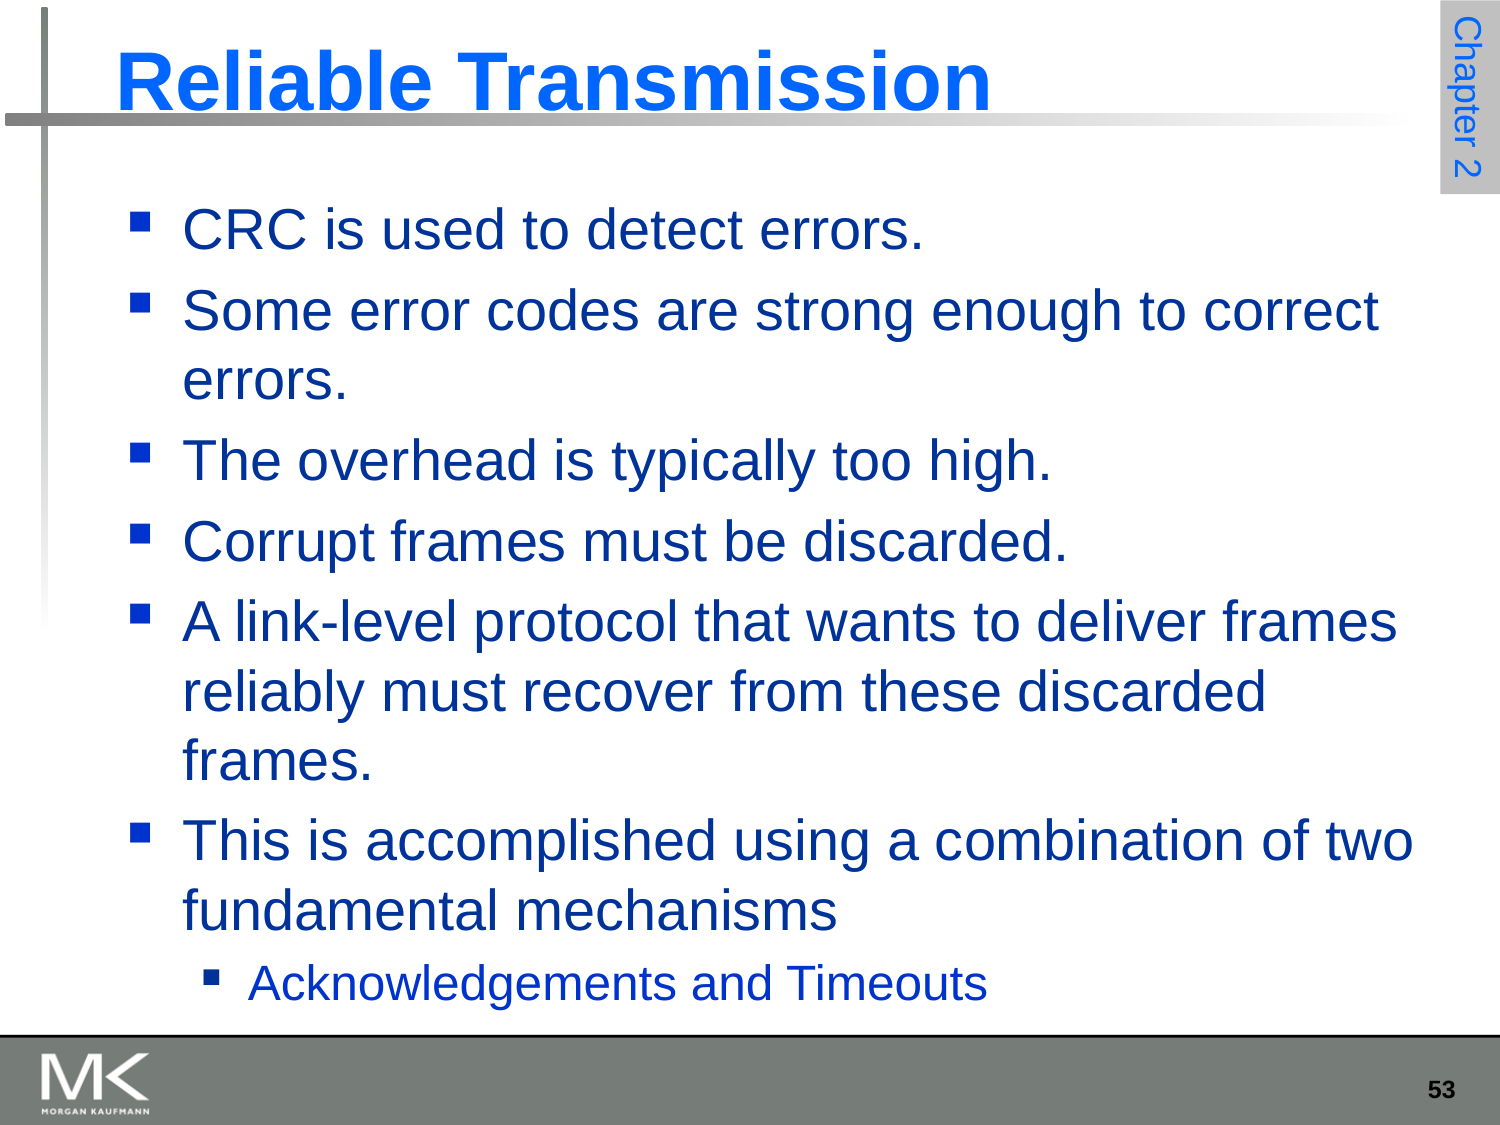

# Reliable Transmission
CRC is used to detect errors.
Some error codes are strong enough to correct errors.
The overhead is typically too high.
Corrupt frames must be discarded.
A link-level protocol that wants to deliver frames reliably must recover from these discarded frames.
This is accomplished using a combination of two fundamental mechanisms
Acknowledgements and Timeouts